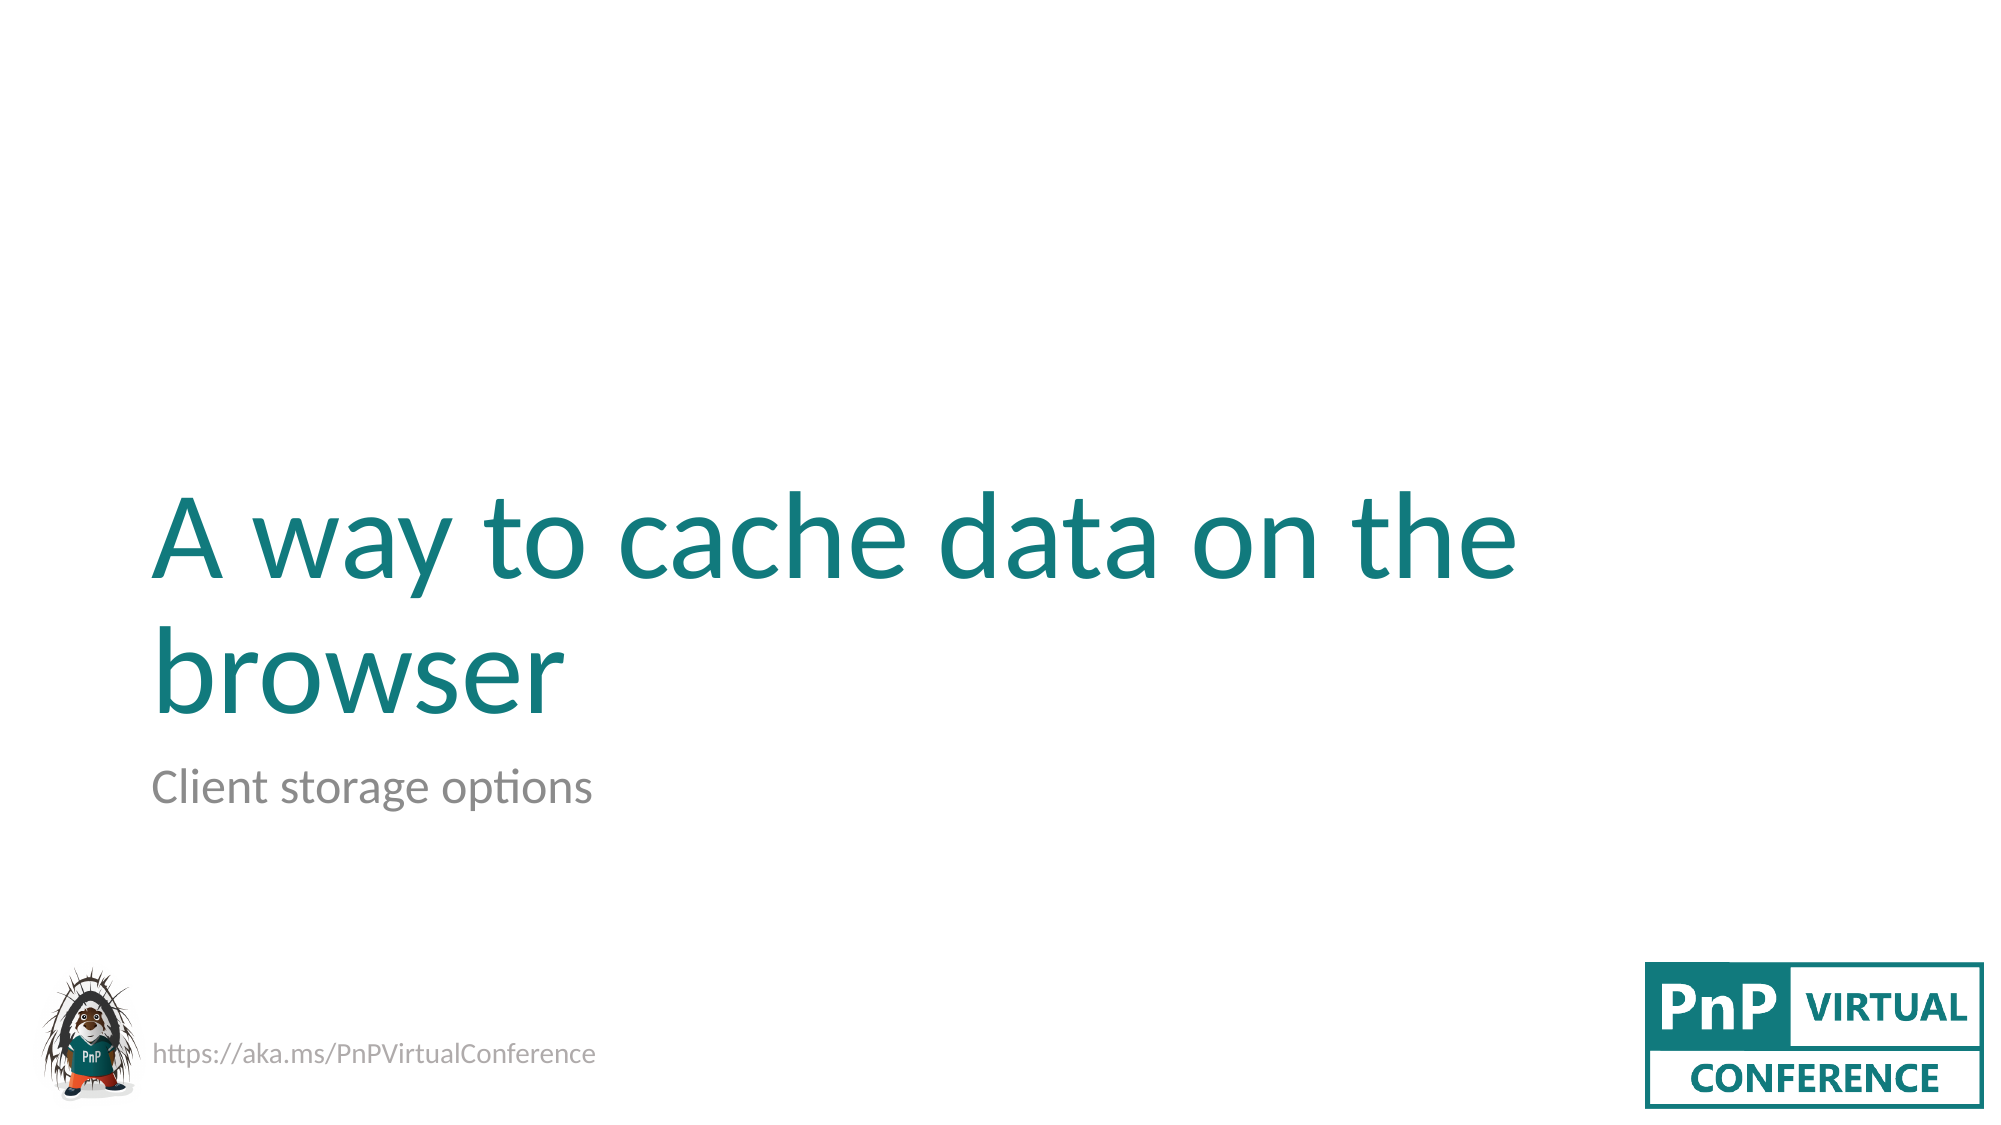

# A way to cache data on the browser
Client storage options